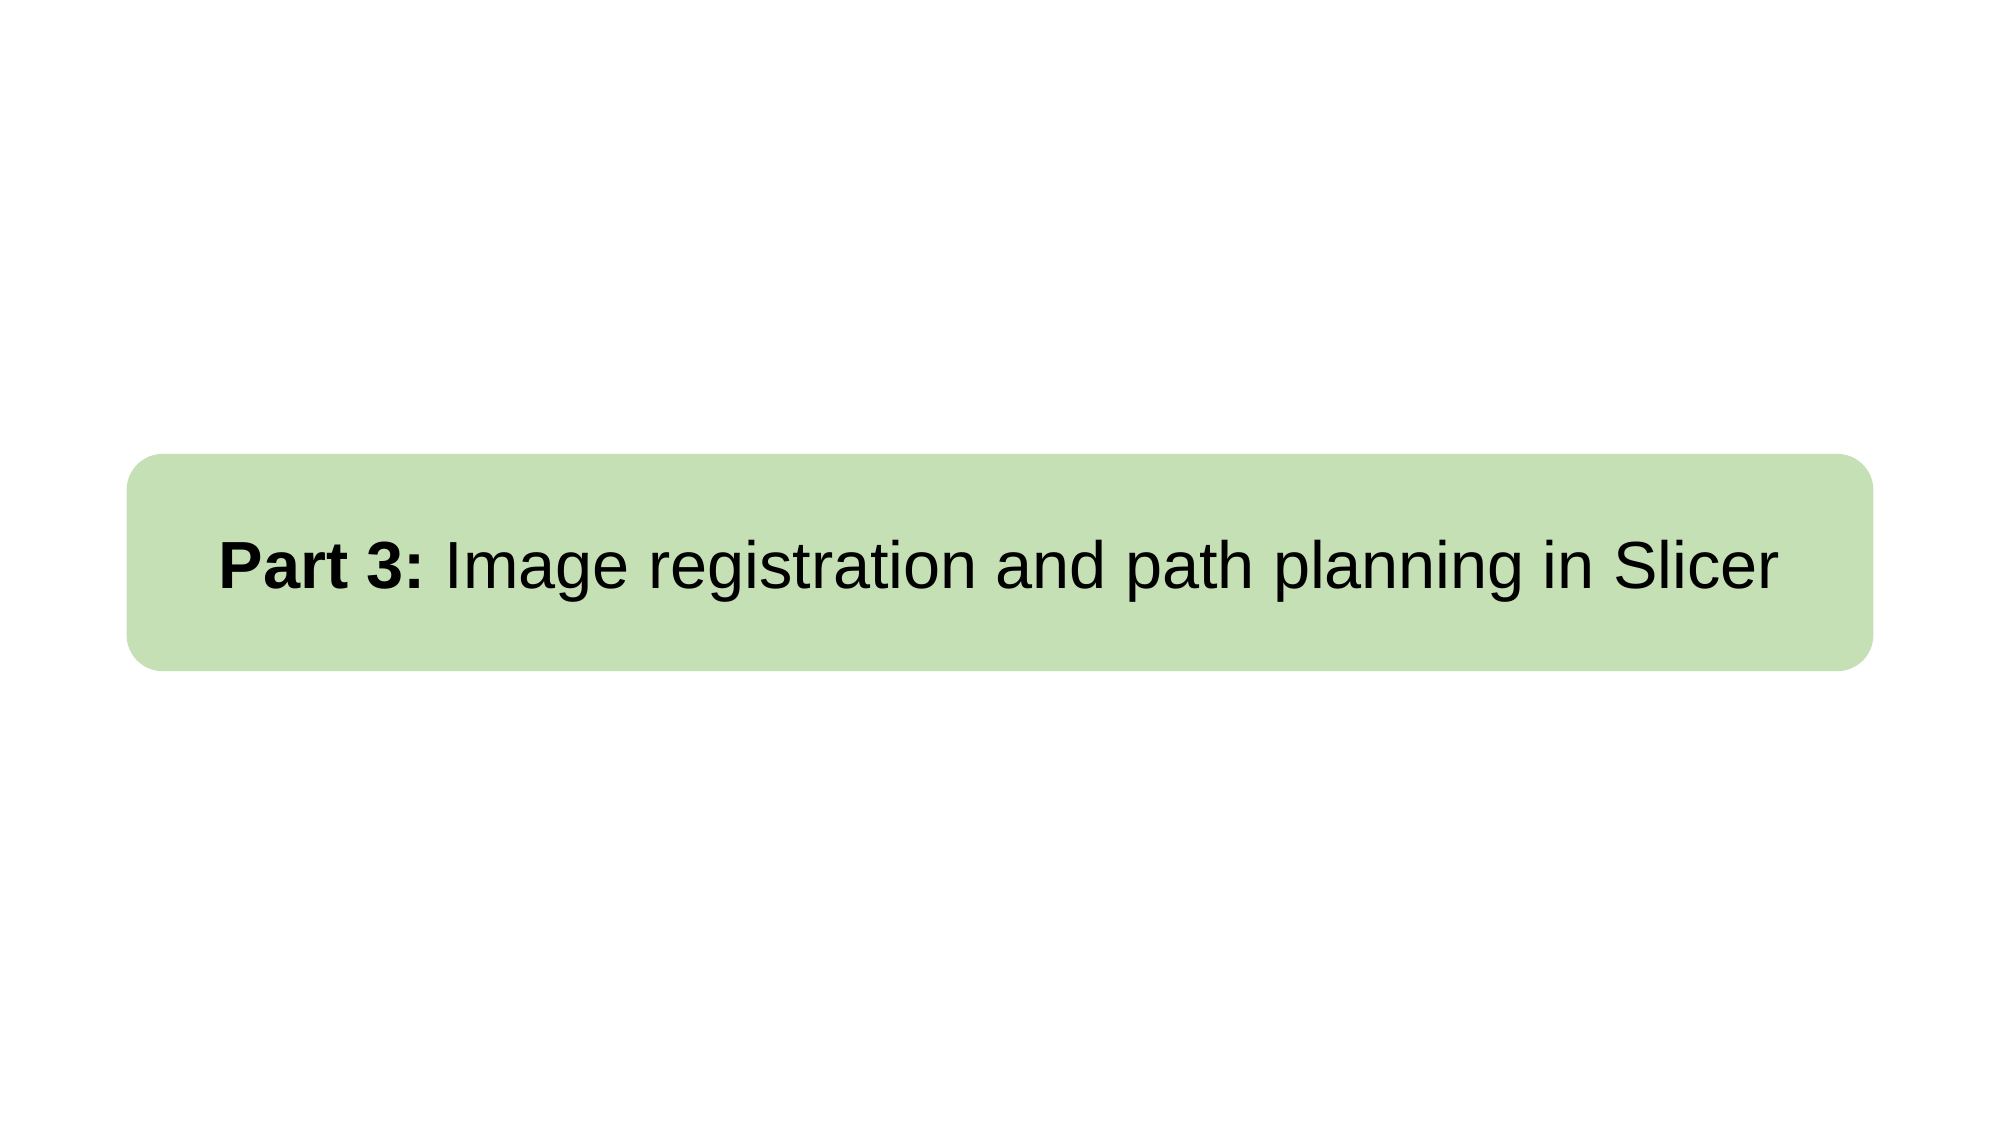

Part 3: Image registration and path planning in Slicer